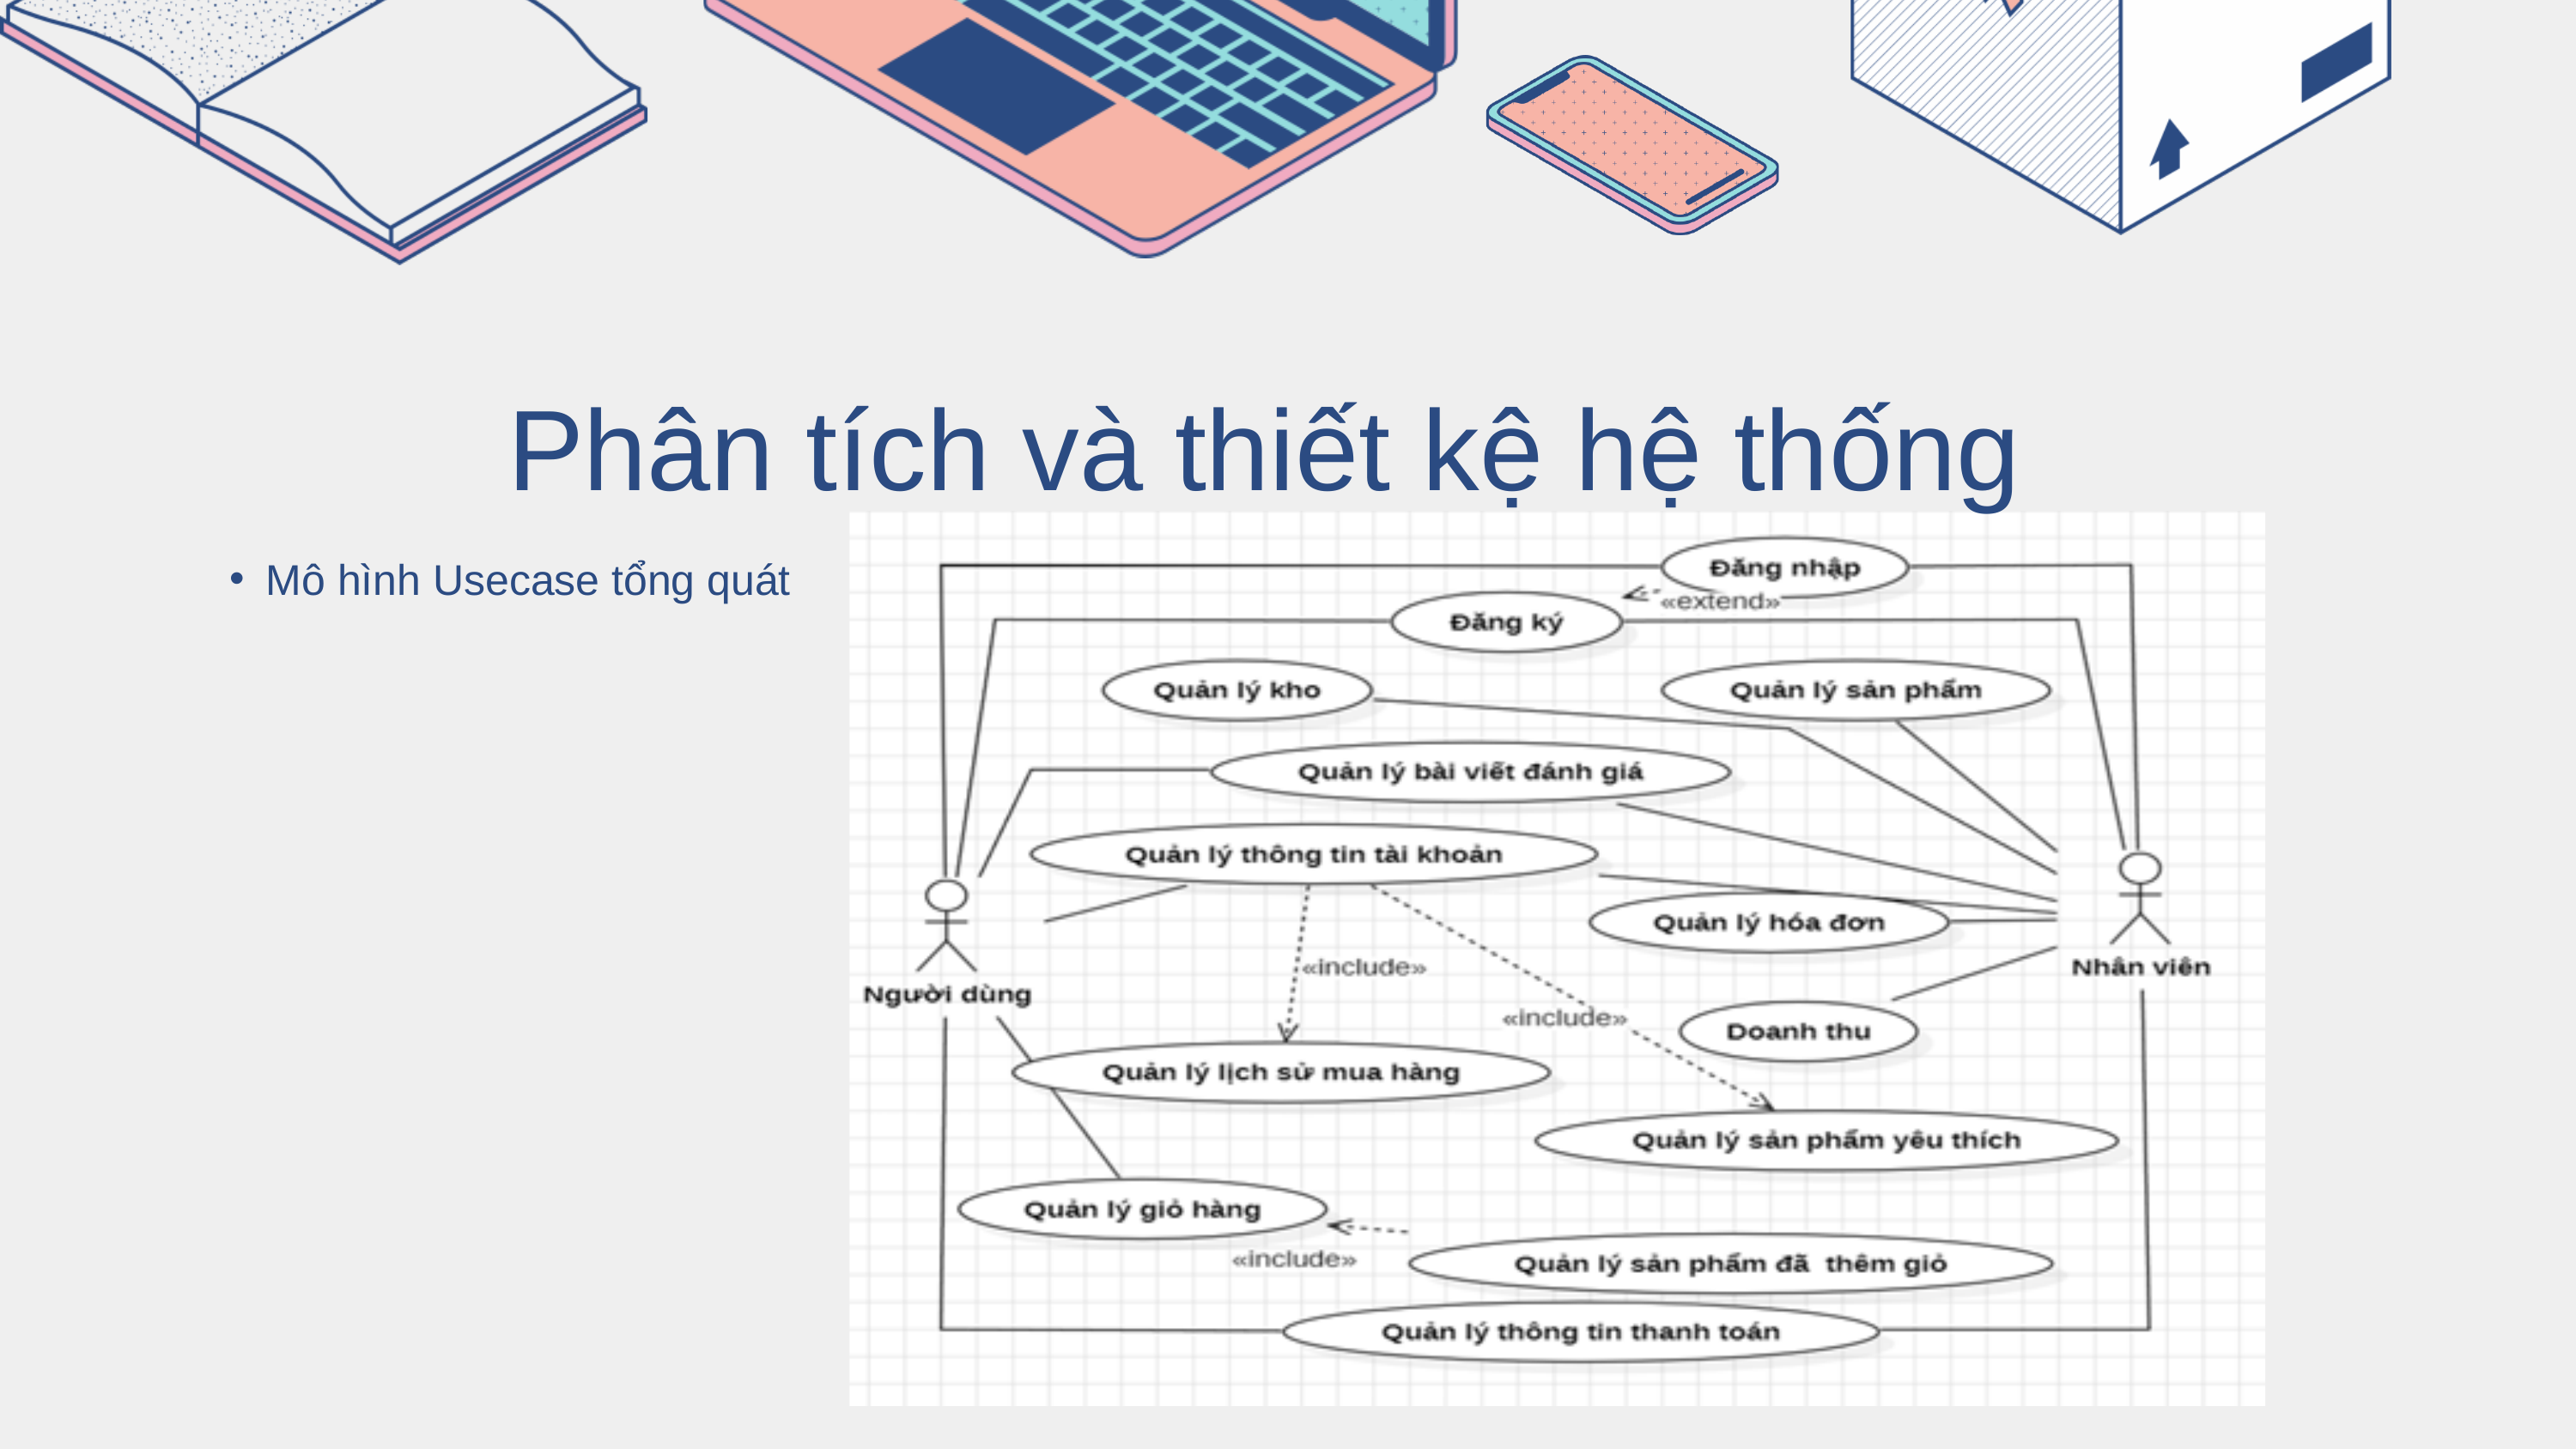

Phân tích và thiết kệ hệ thống

Mô hình Usecase tổng quát